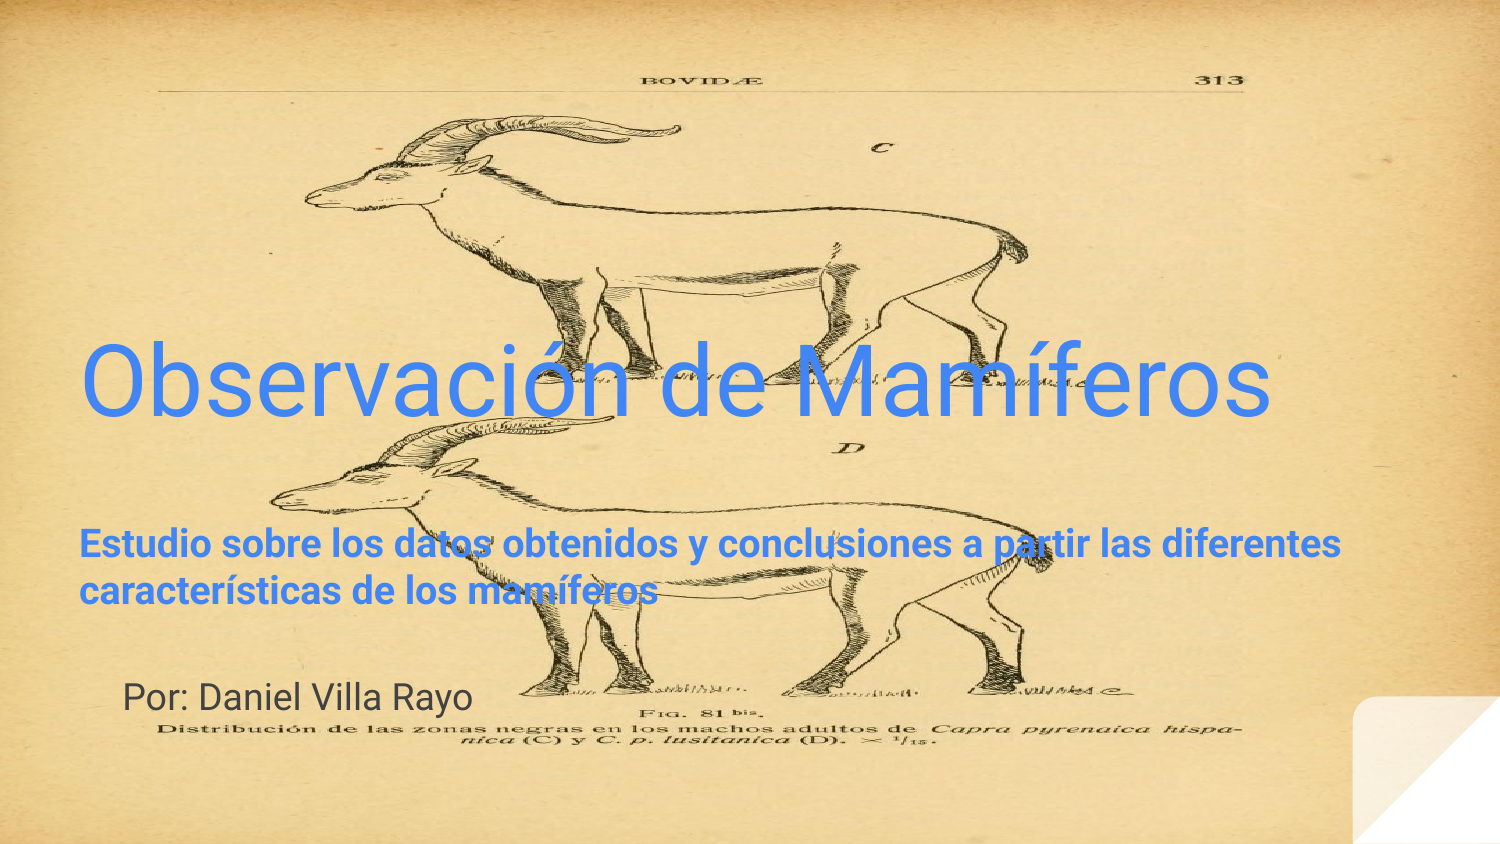

# Observación de Mamíferos

Estudio sobre los datos obtenidos y conclusiones a partir las diferentes características de los mamíferos
Por: Daniel Villa Rayo